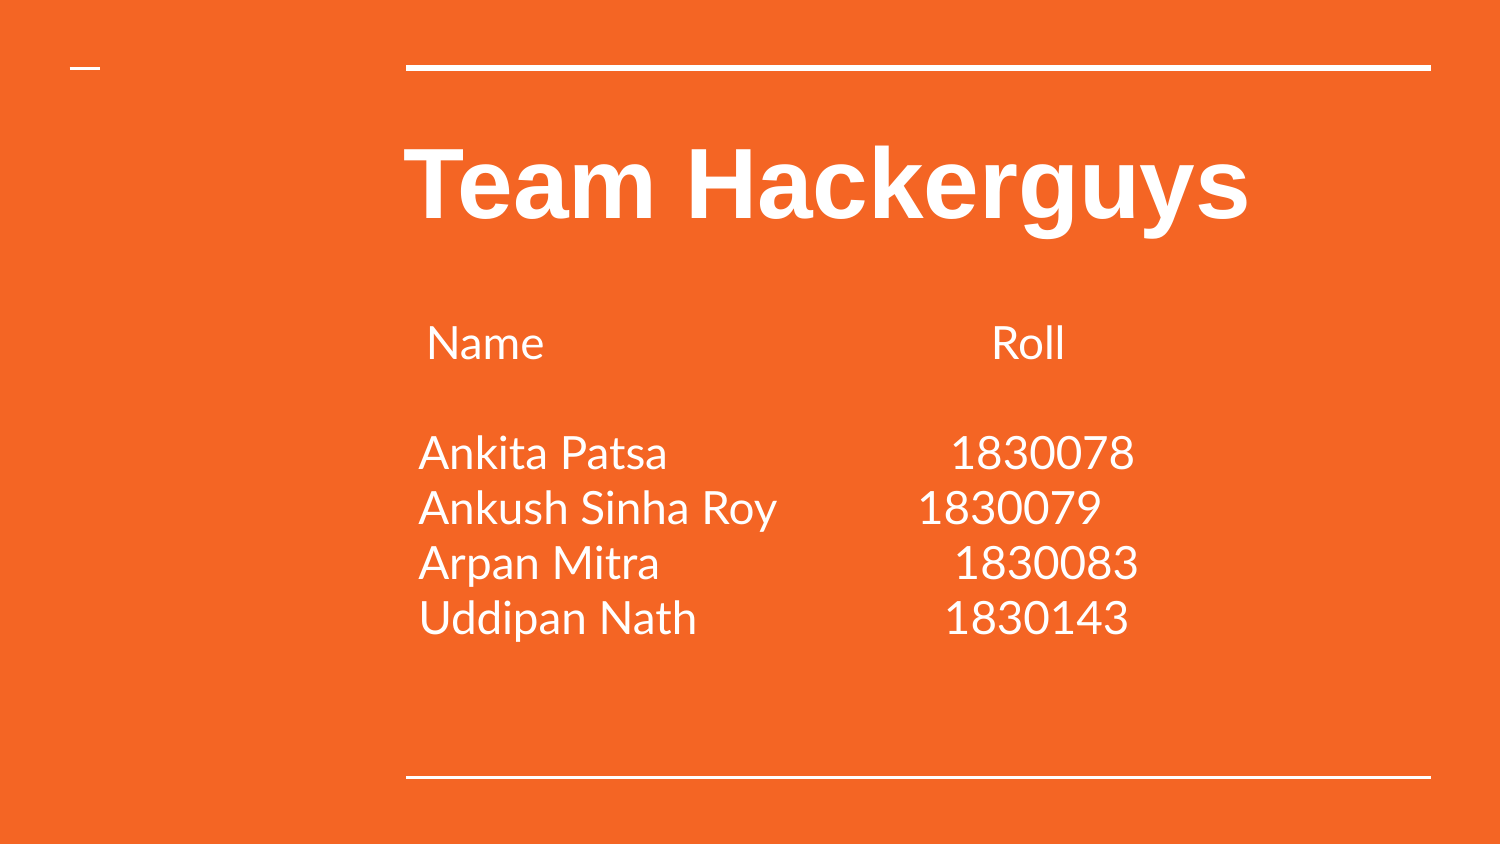

# Team Hackerguys

 Name                                      Roll

Ankita Patsa                        1830078
Ankush Sinha Roy            1830079
Arpan Mitra                         1830083
Uddipan Nath                     1830143